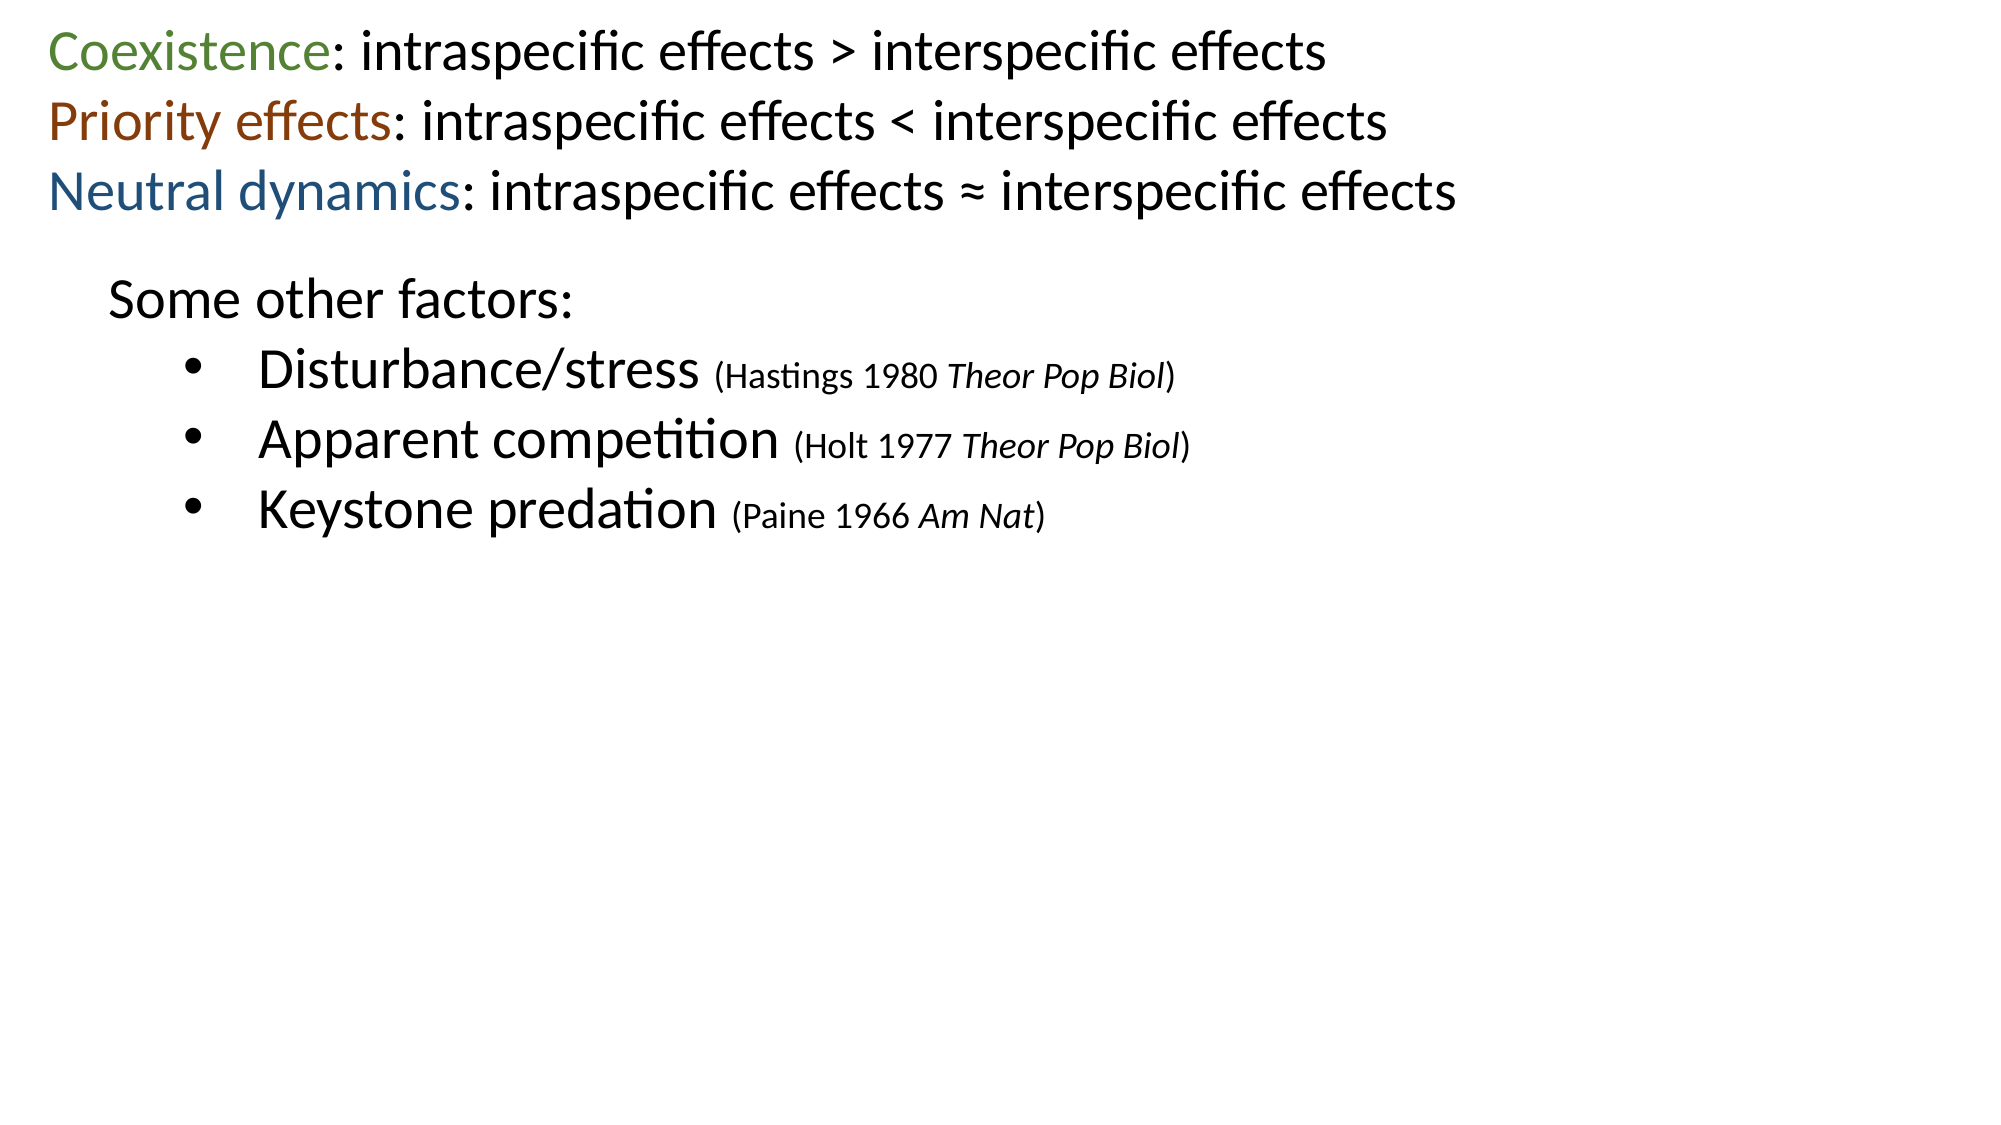

Coexistence: intraspecific effects > interspecific effects
Priority effects: intraspecific effects < interspecific effects
Neutral dynamics: intraspecific effects ≈ interspecific effects

Some other factors:
Disturbance/stress (Hastings 1980 Theor Pop Biol)
Apparent competition (Holt 1977 Theor Pop Biol)
Keystone predation (Paine 1966 Am Nat)